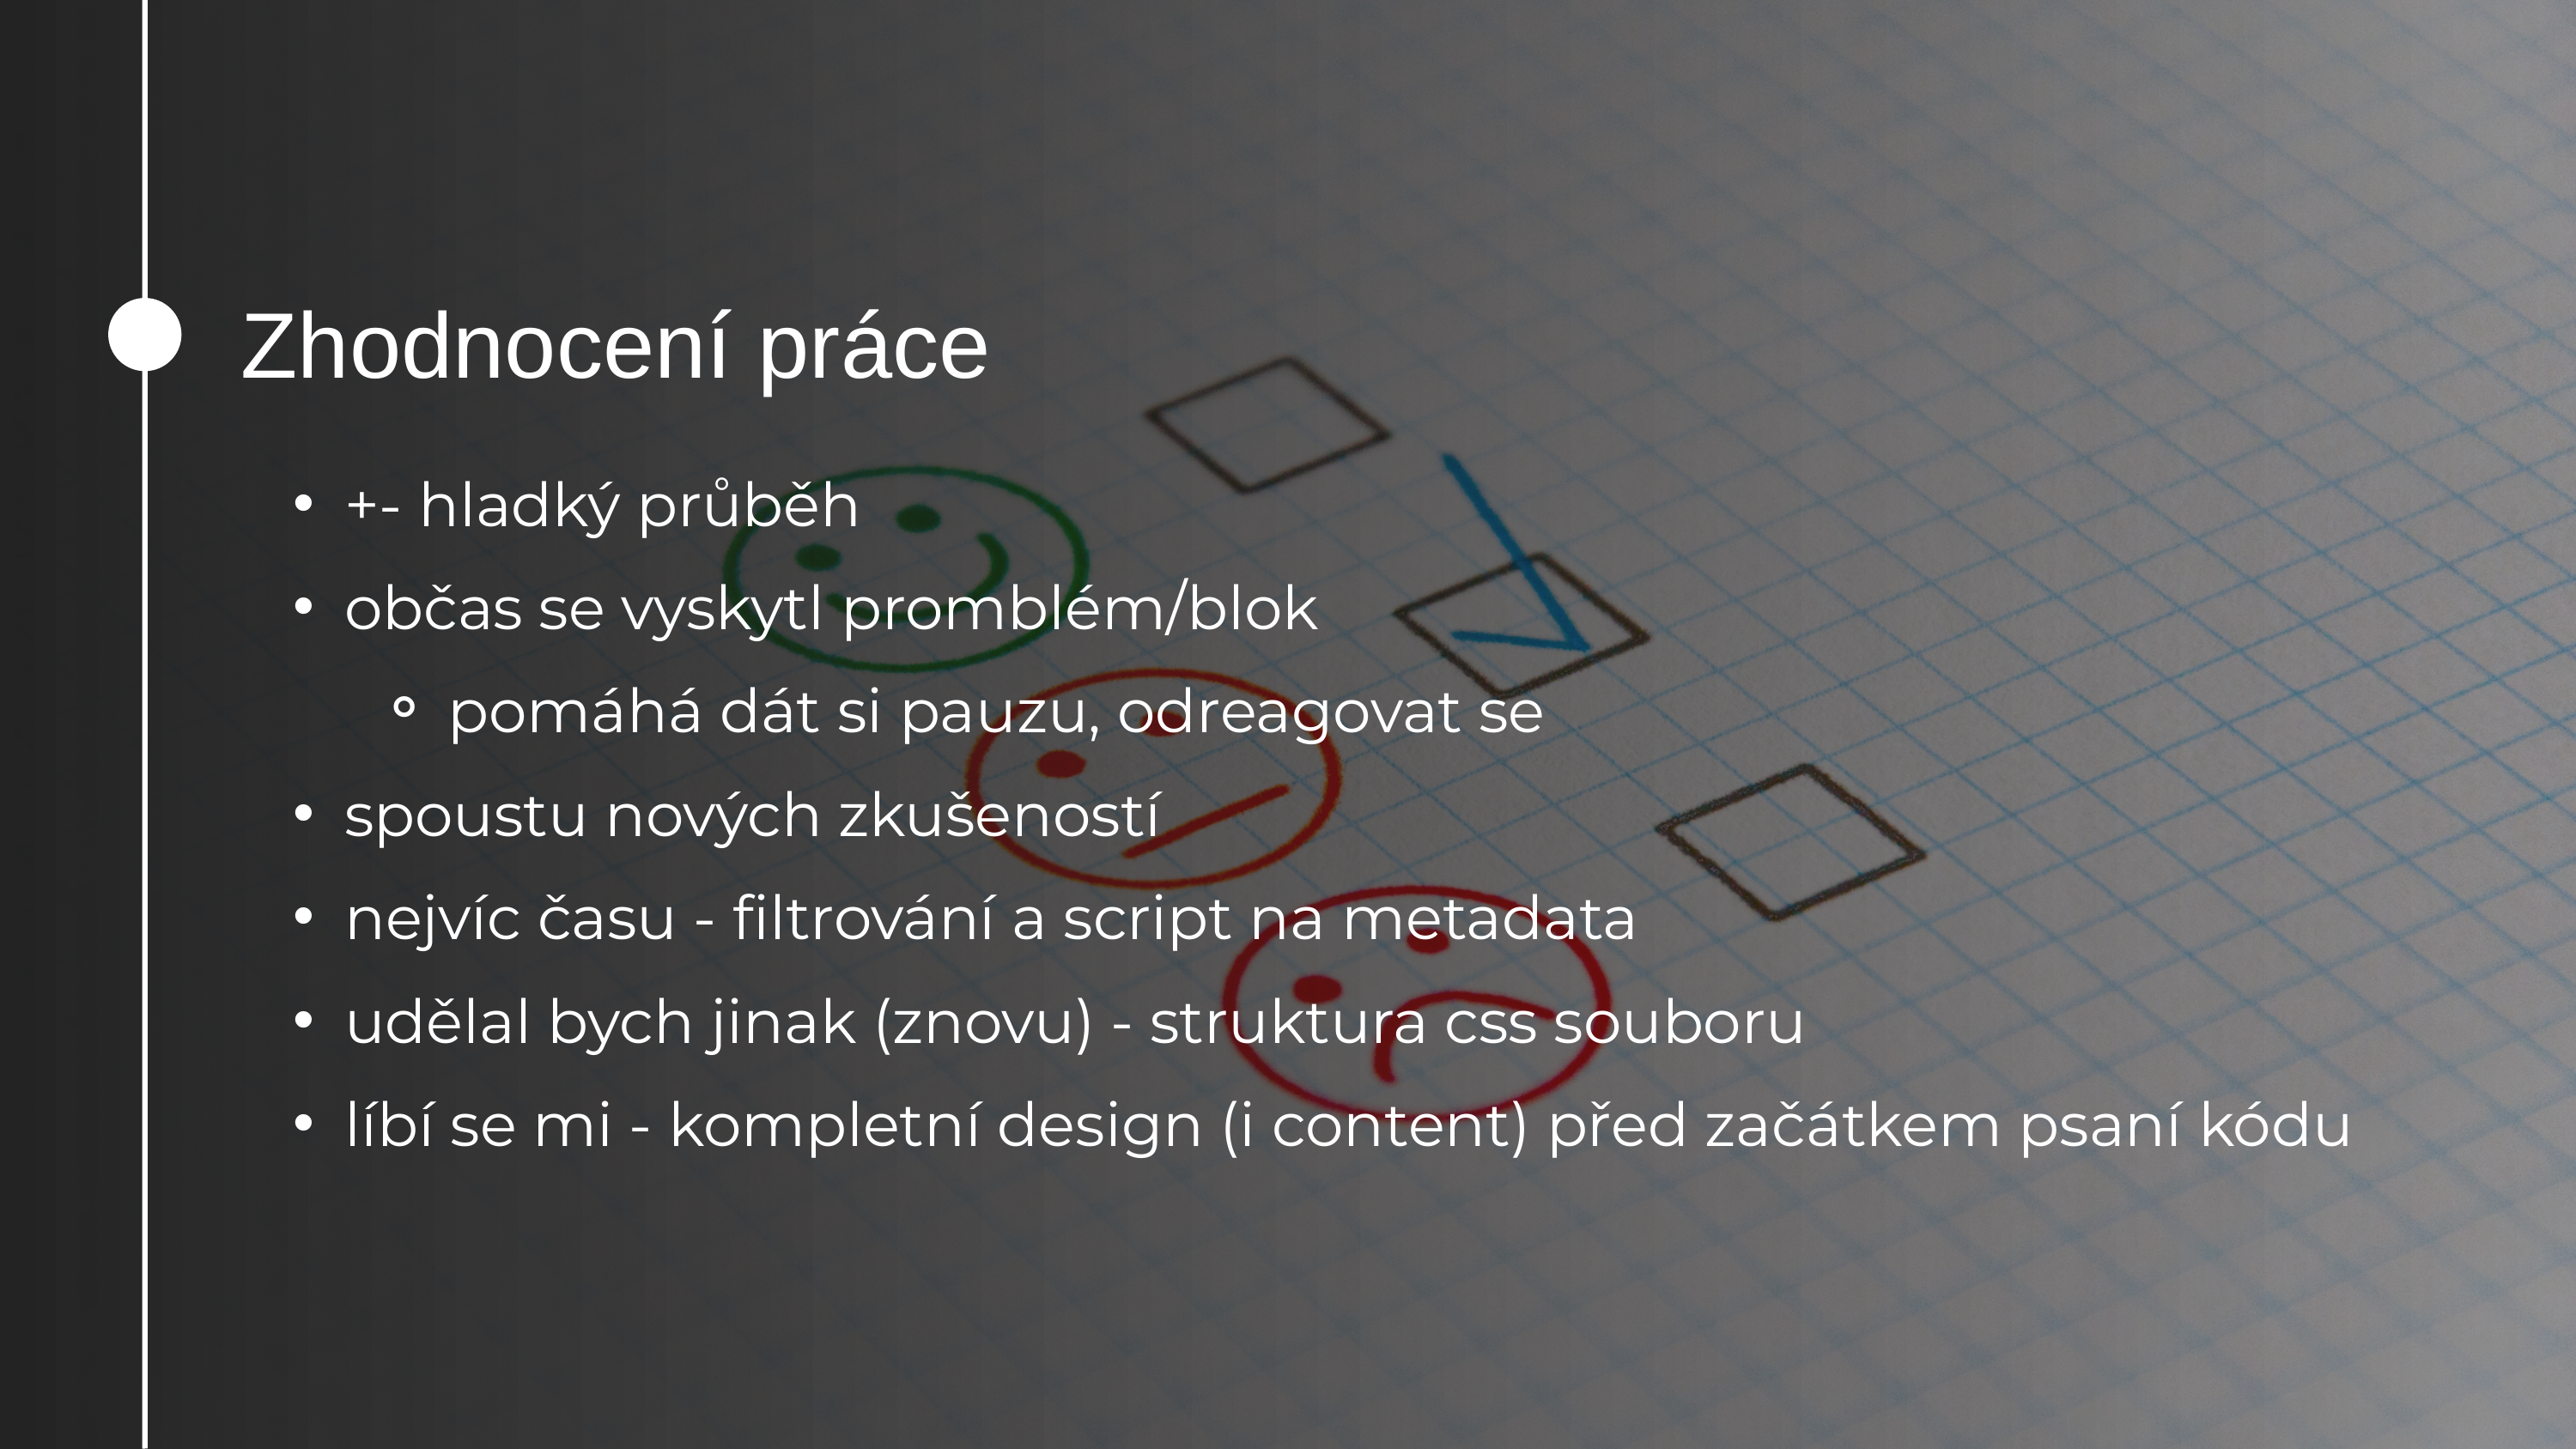

Zhodnocení práce

+- hladký průběh
občas se vyskytl promblém/blok
pomáhá dát si pauzu, odreagovat se
spoustu nových zkušeností
nejvíc času - filtrování a script na metadata
udělal bych jinak (znovu) - struktura css souboru
líbí se mi - kompletní design (i content) před začátkem psaní kódu